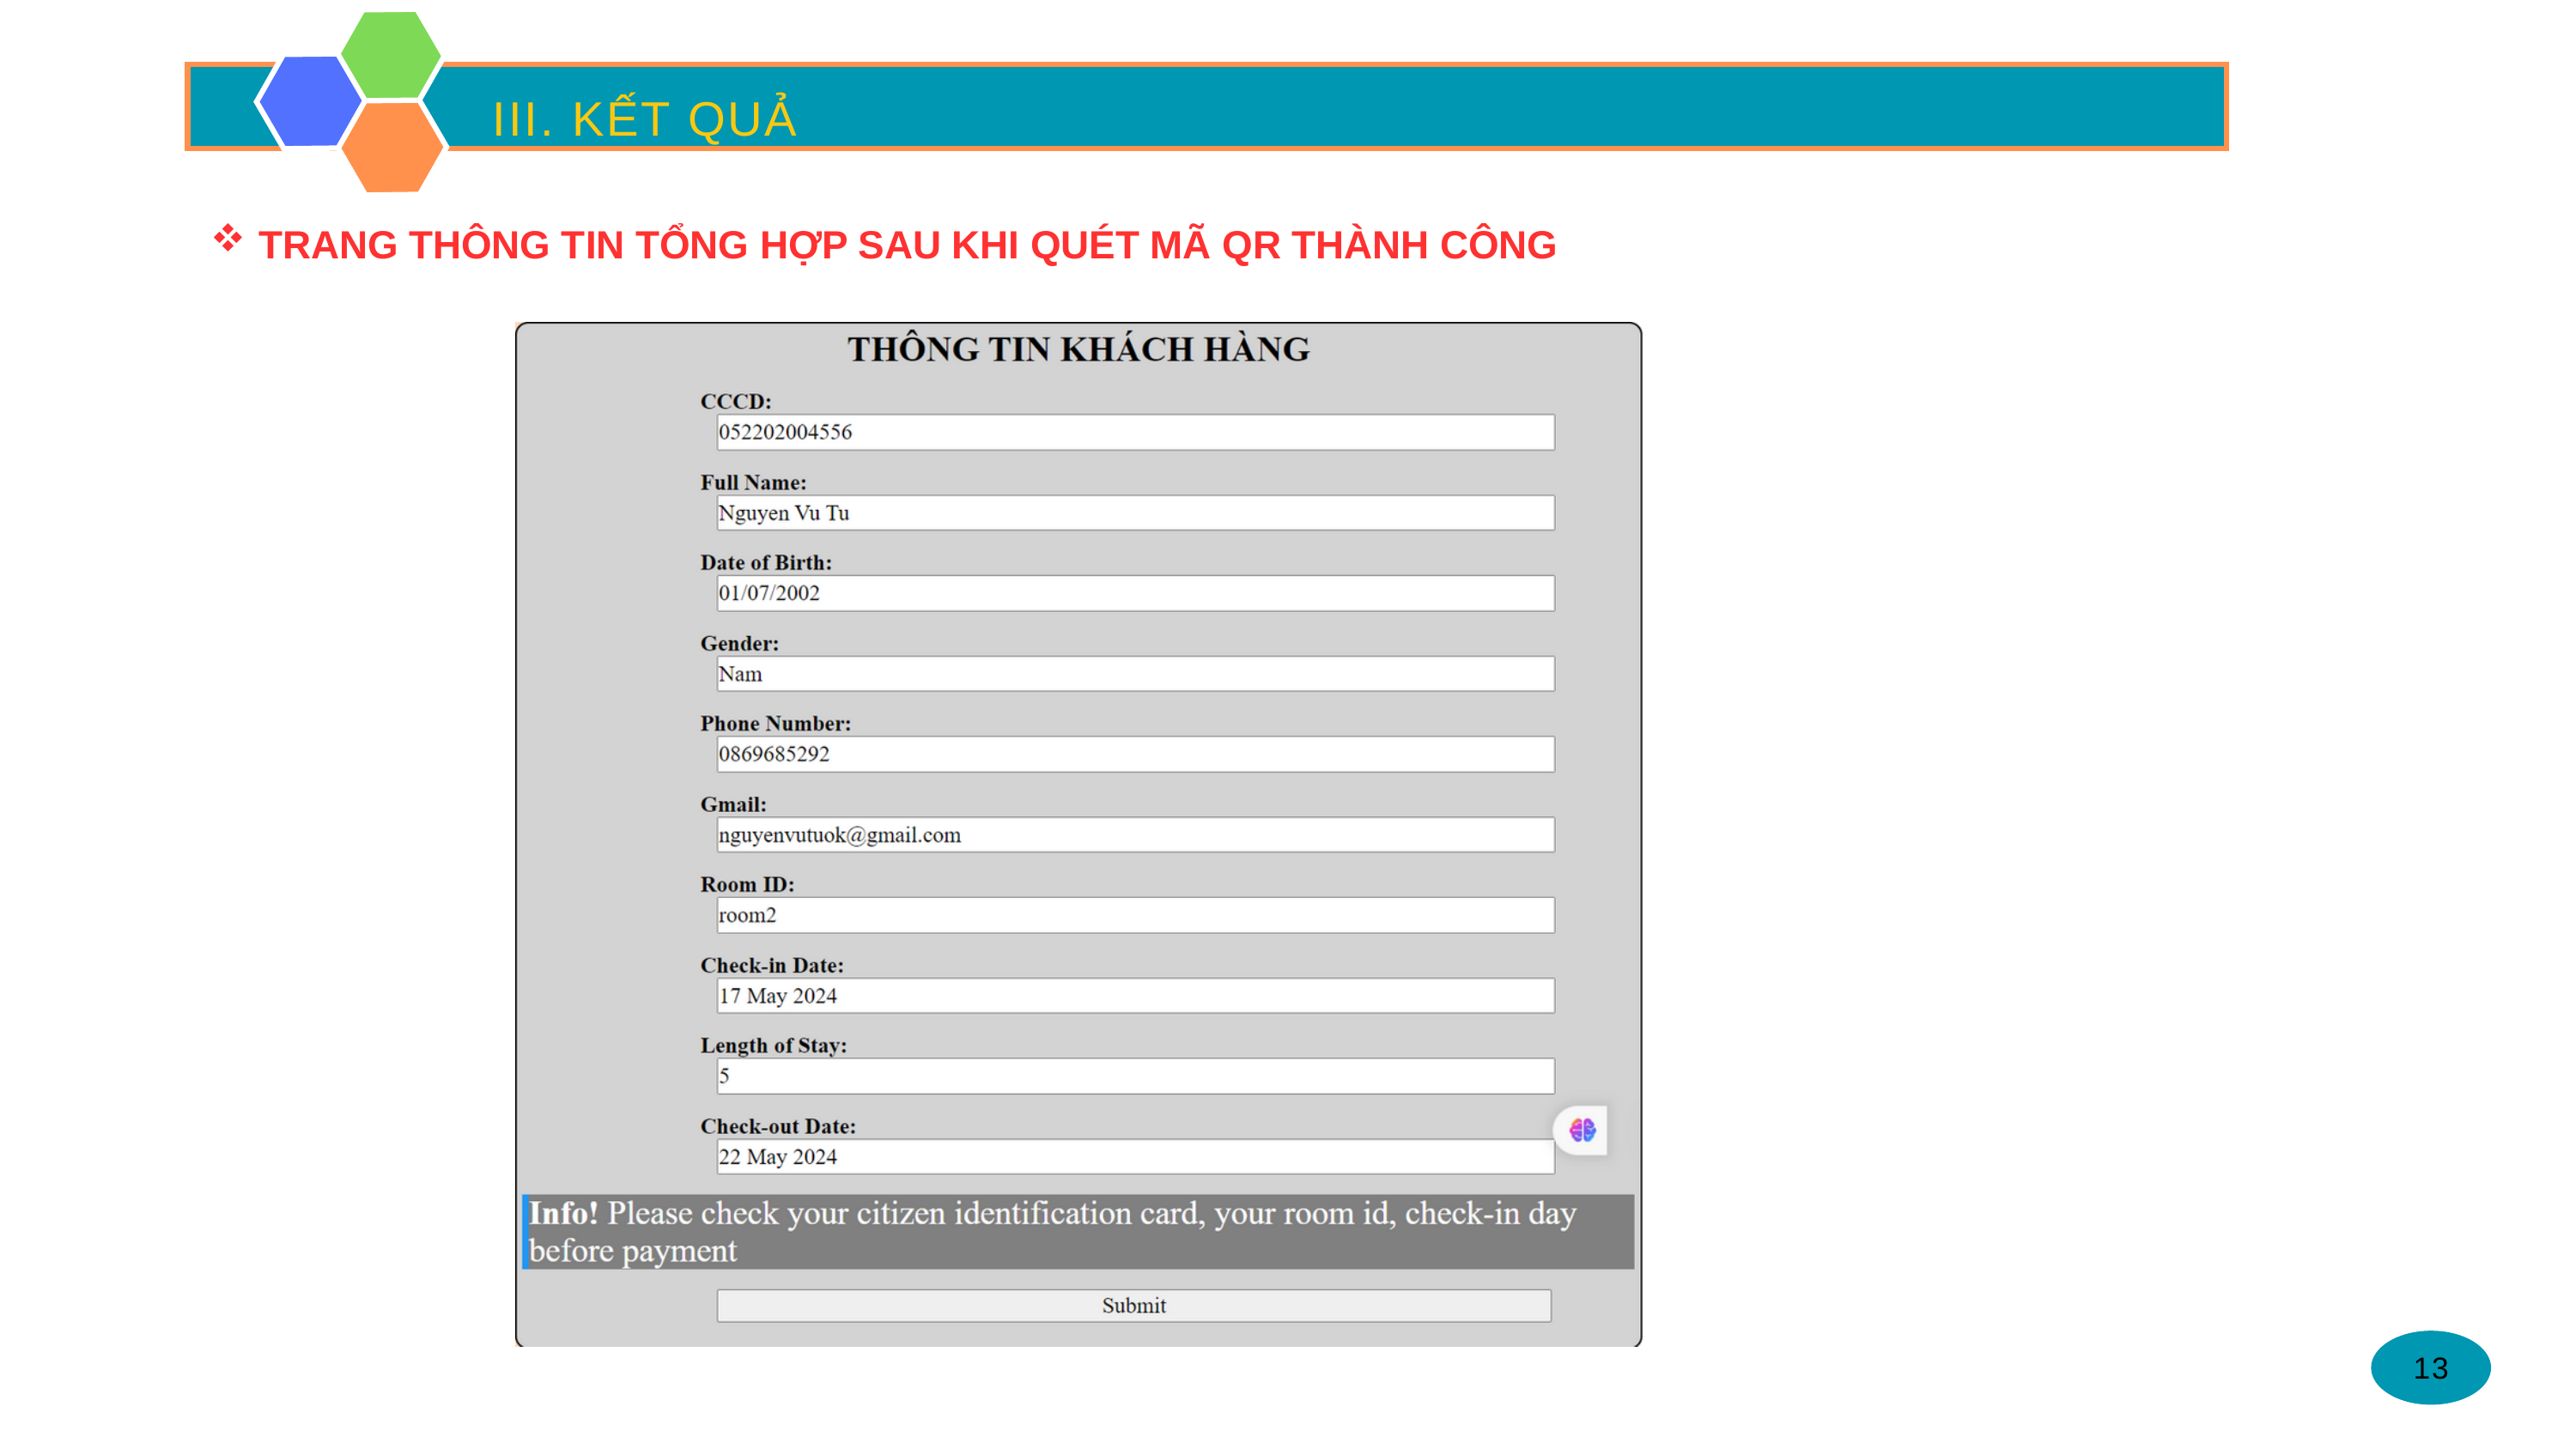

III. KẾT QUẢ

TRANG THÔNG TIN TỔNG HỢP SAU KHI QUÉT MÃ QR THÀNH CÔNG

13